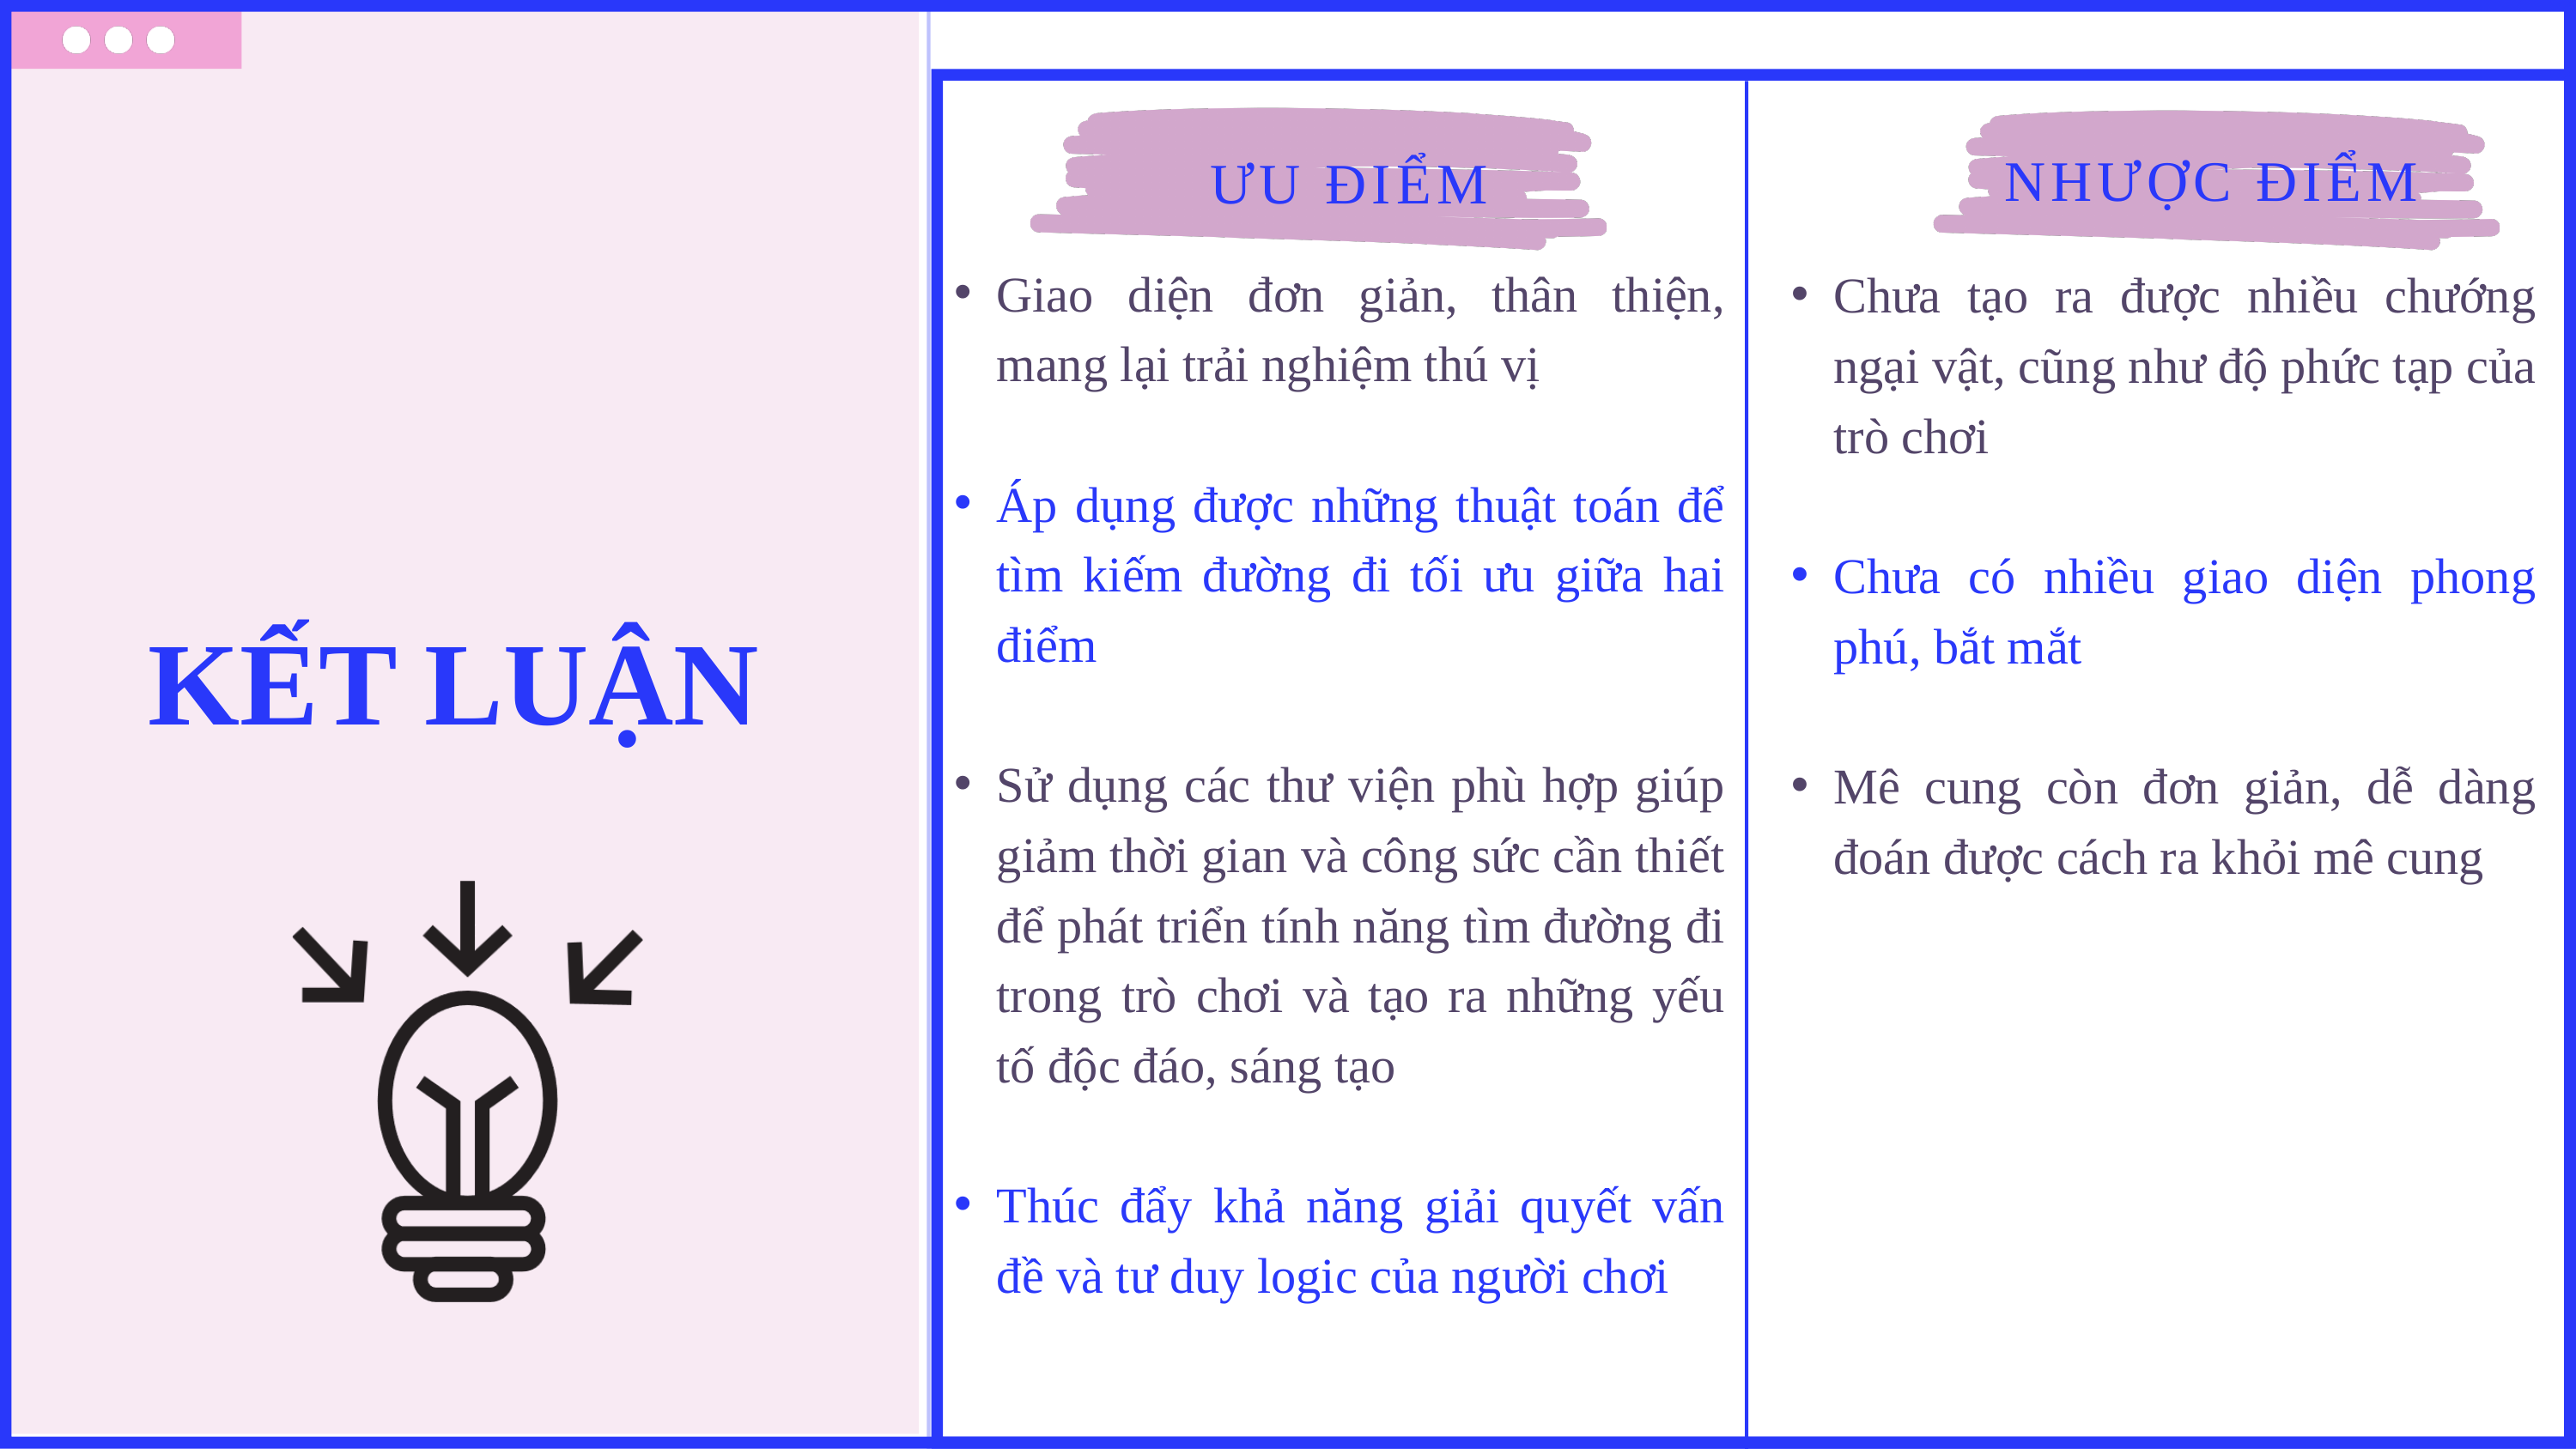

NHƯỢC ĐIỂM

ƯU ĐIỂM

Giao diện đơn giản, thân thiện, mang lại trải nghiệm thú vị

Áp dụng được những thuật toán để tìm kiếm đường đi tối ưu giữa hai điểm

Sử dụng các thư viện phù hợp giúp giảm thời gian và công sức cần thiết để phát triển tính năng tìm đường đi trong trò chơi và tạo ra những yếu tố độc đáo, sáng tạo

Thúc đẩy khả năng giải quyết vấn đề và tư duy logic của người chơi

Chưa tạo ra được nhiều chướng ngại vật, cũng như độ phức tạp của trò chơi

Chưa có nhiều giao diện phong phú, bắt mắt

Mê cung còn đơn giản, dễ dàng đoán được cách ra khỏi mê cung

KẾT LUẬN